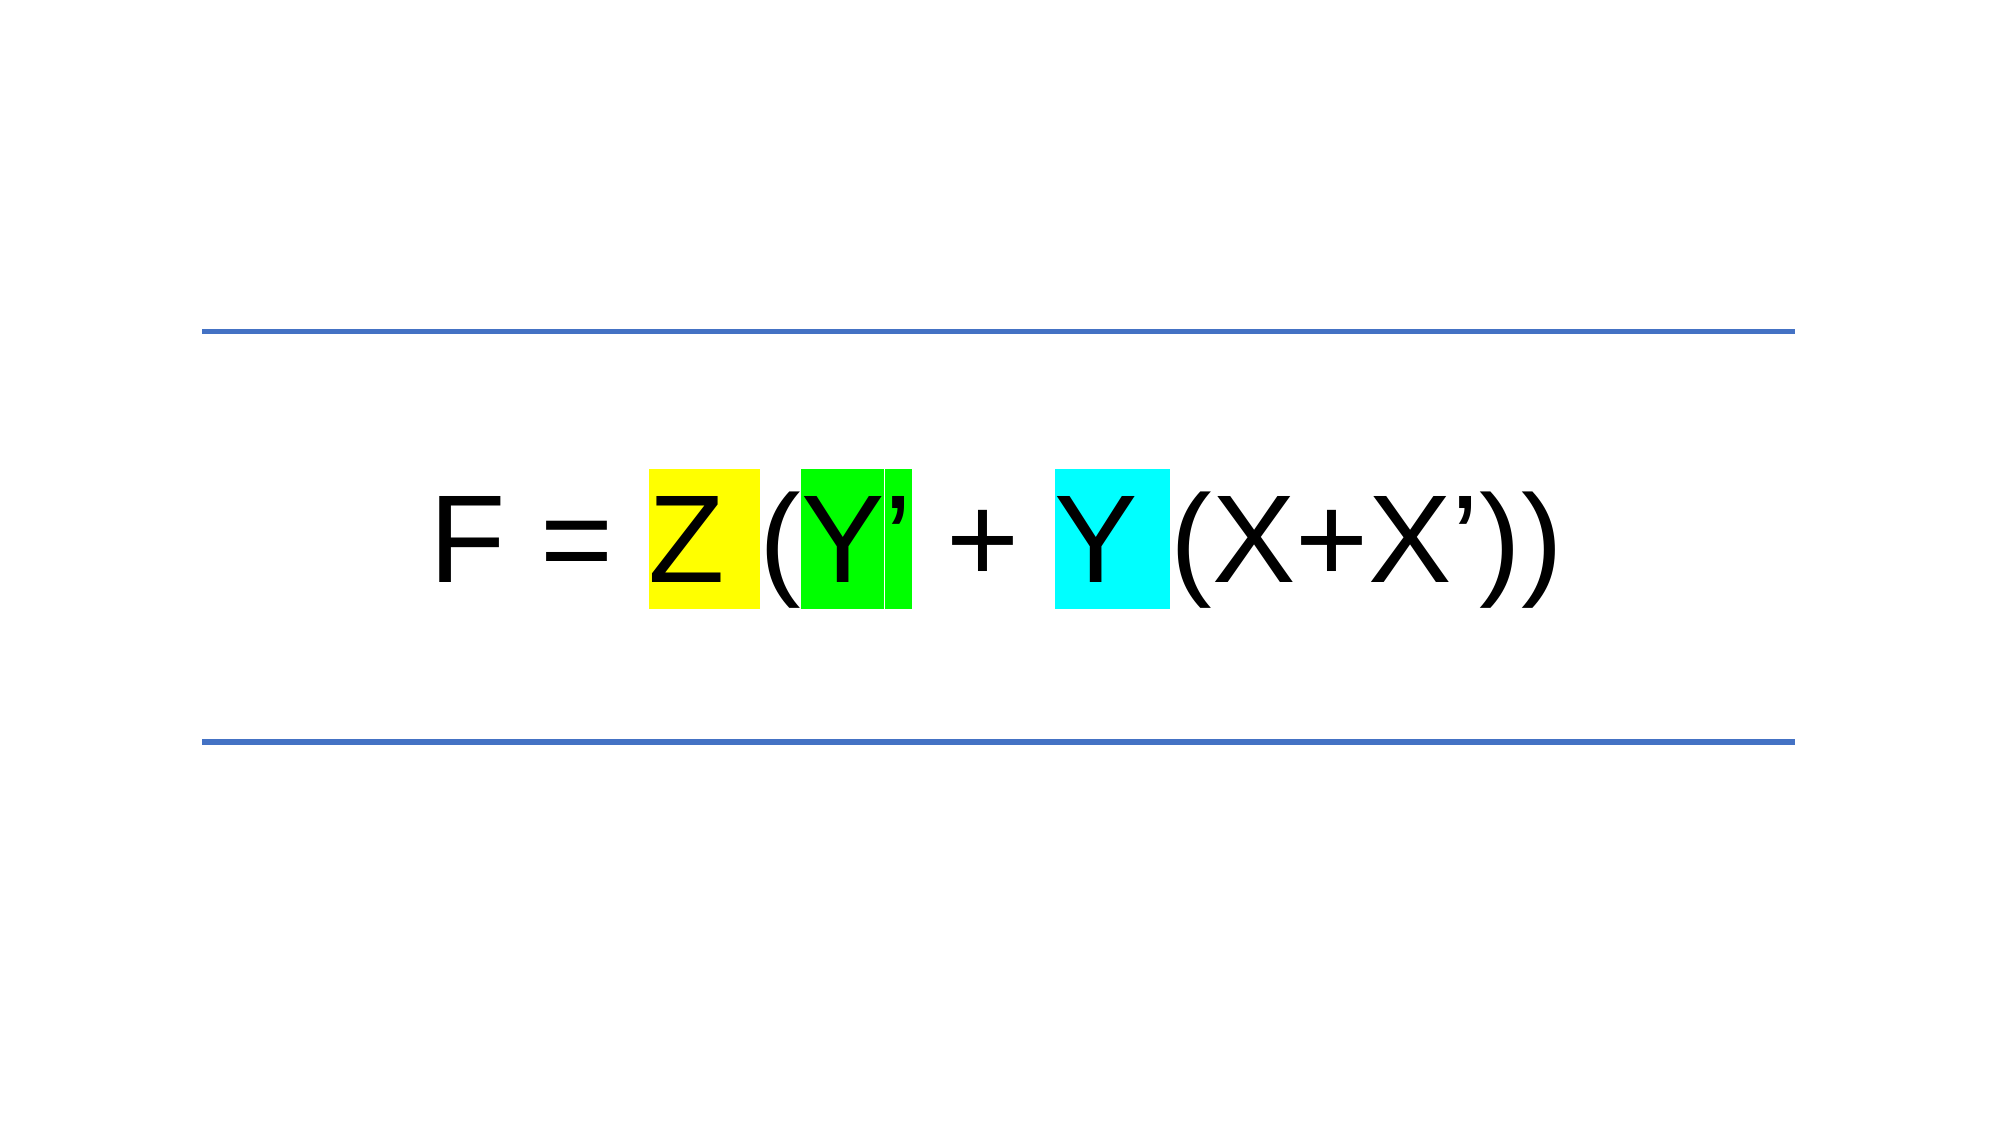

F = z (y’ + y (x+X’))